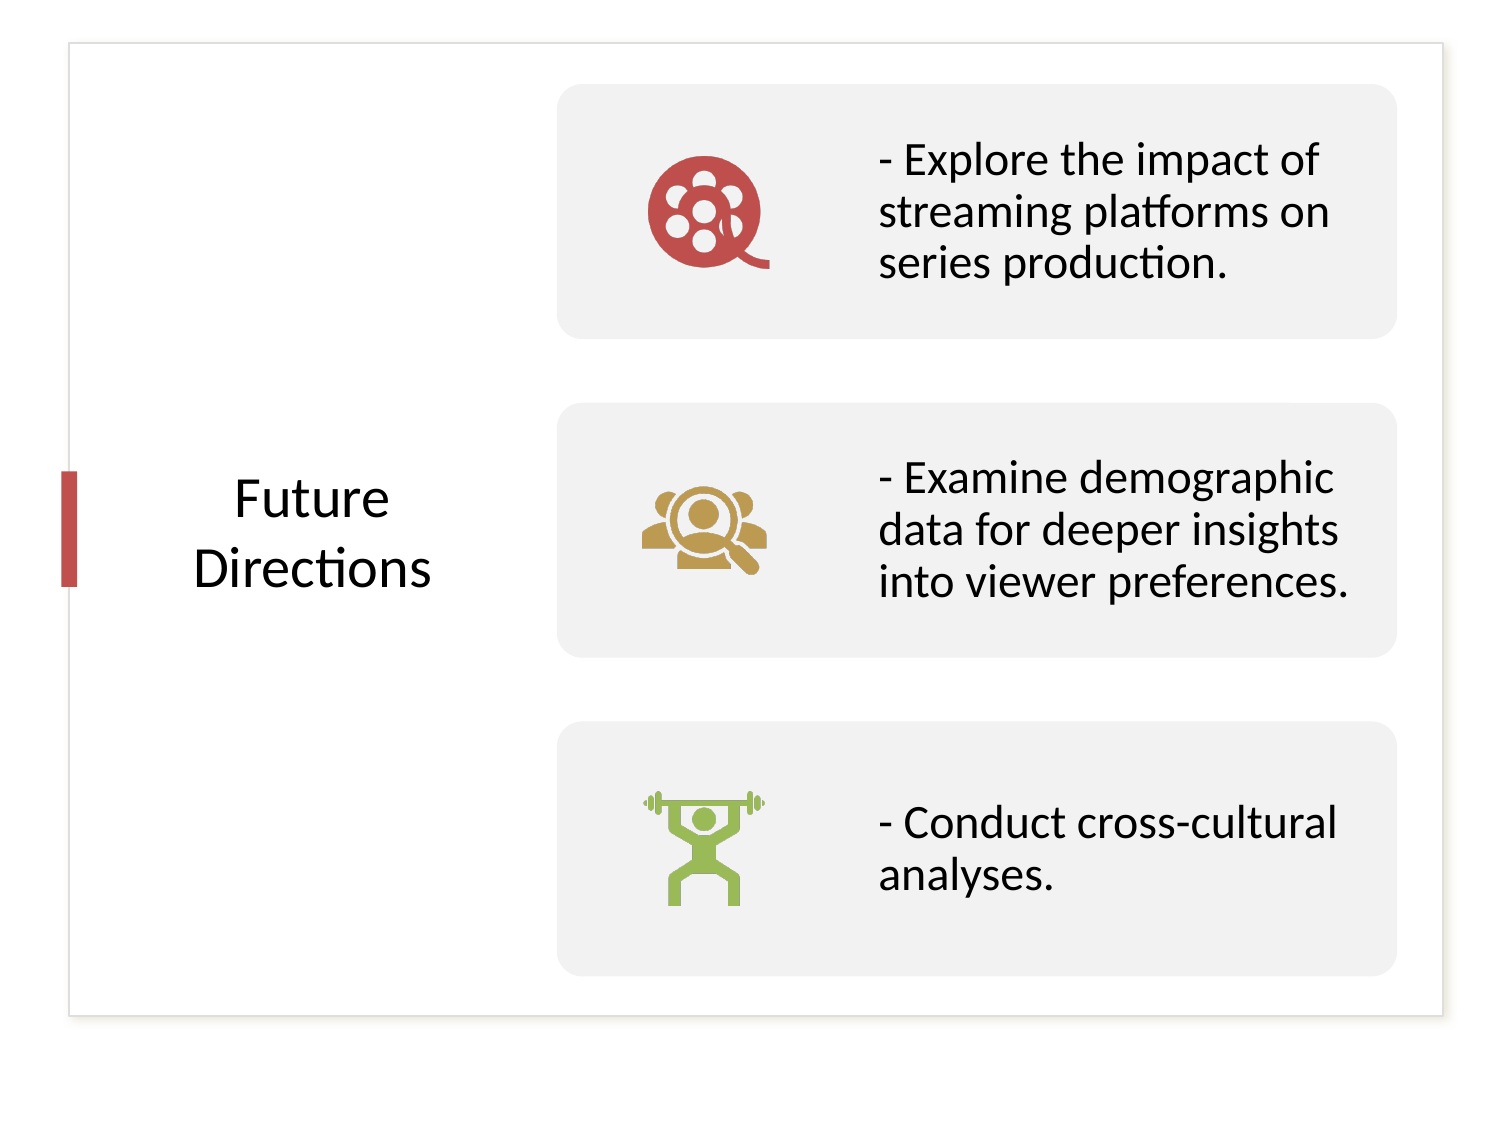

# Future Directions
- Explore the impact of streaming platforms on series production.
- Examine demographic data for deeper insights into viewer preferences.
- Conduct cross-cultural analyses.